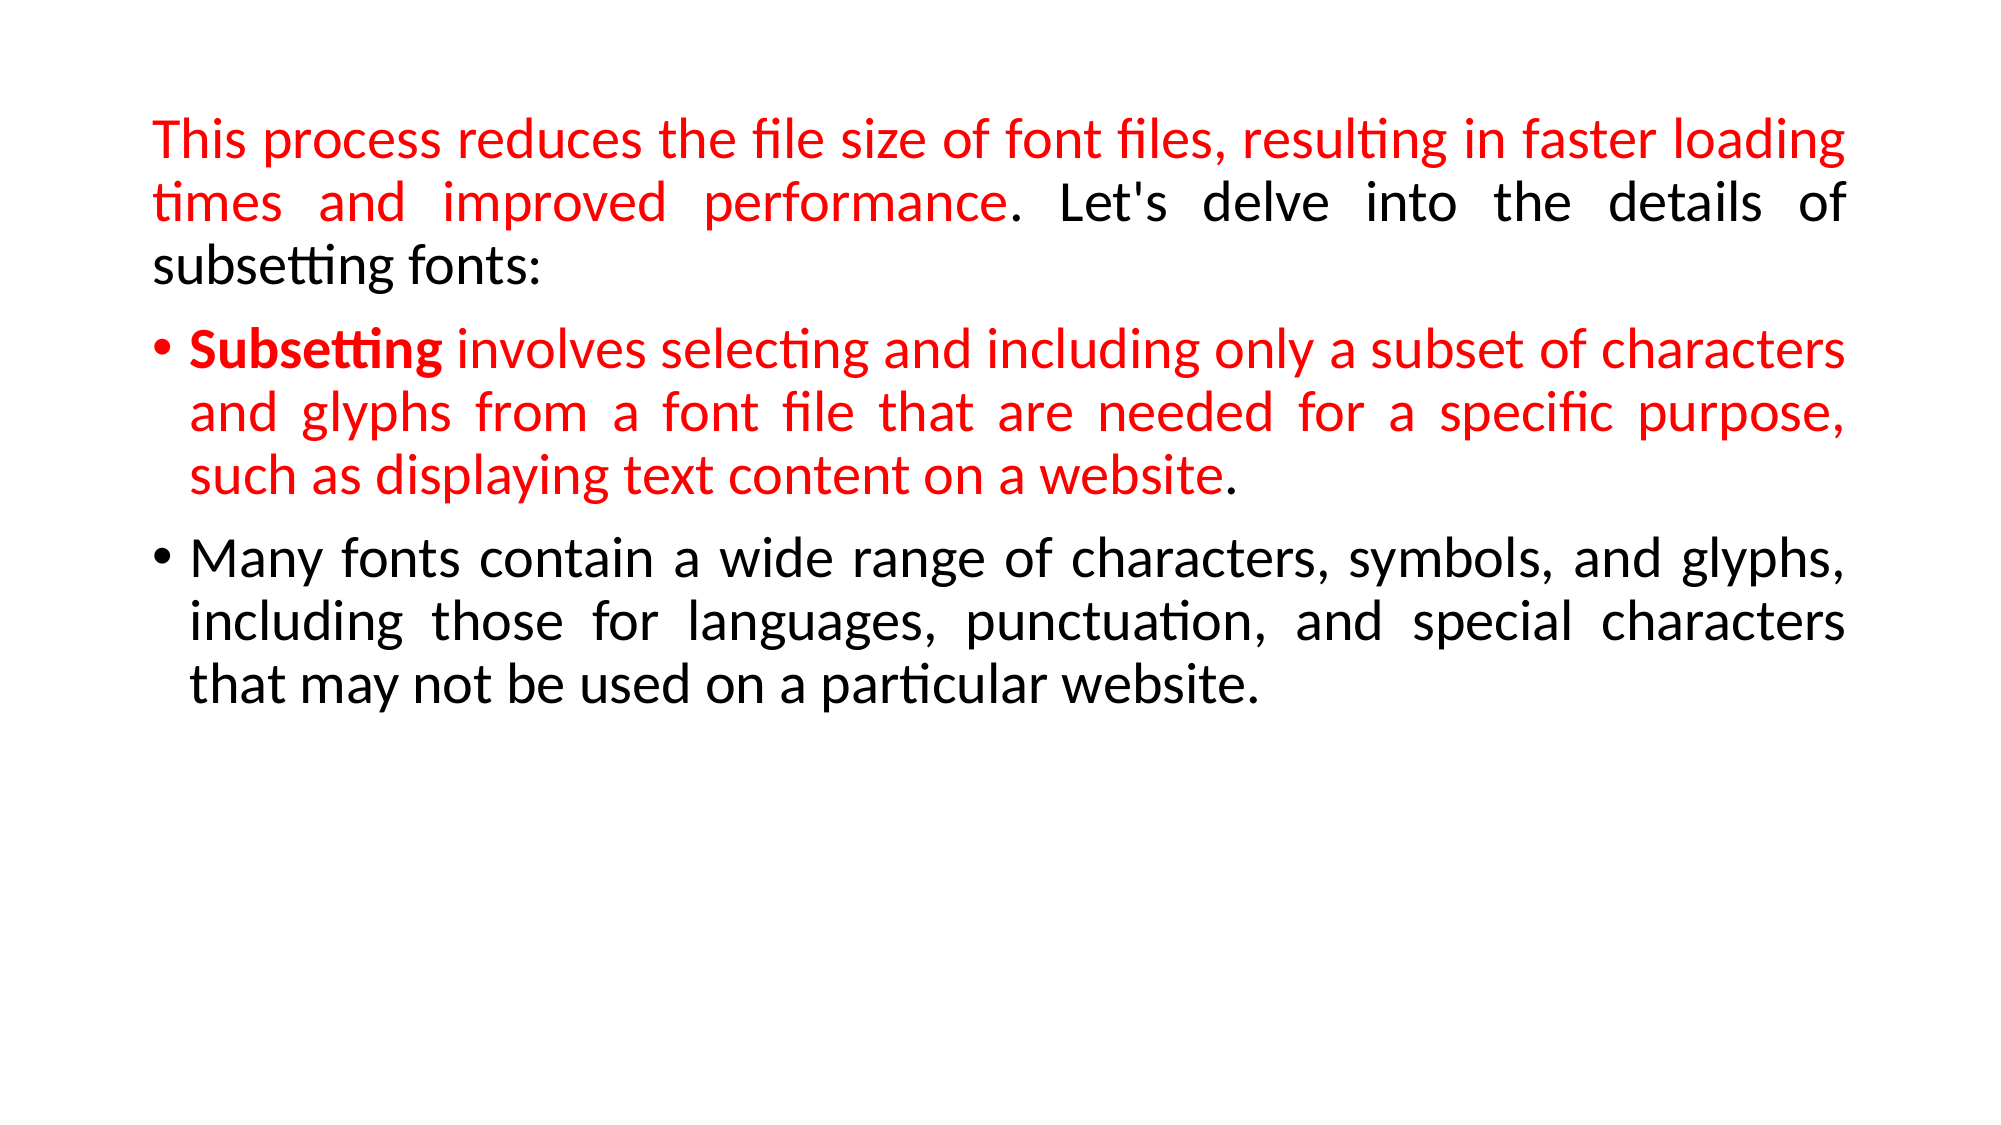

This process reduces the file size of font files, resulting in faster loading times and improved performance. Let's delve into the details of subsetting fonts:
Subsetting involves selecting and including only a subset of characters and glyphs from a font file that are needed for a specific purpose, such as displaying text content on a website.
Many fonts contain a wide range of characters, symbols, and glyphs, including those for languages, punctuation, and special characters that may not be used on a particular website.